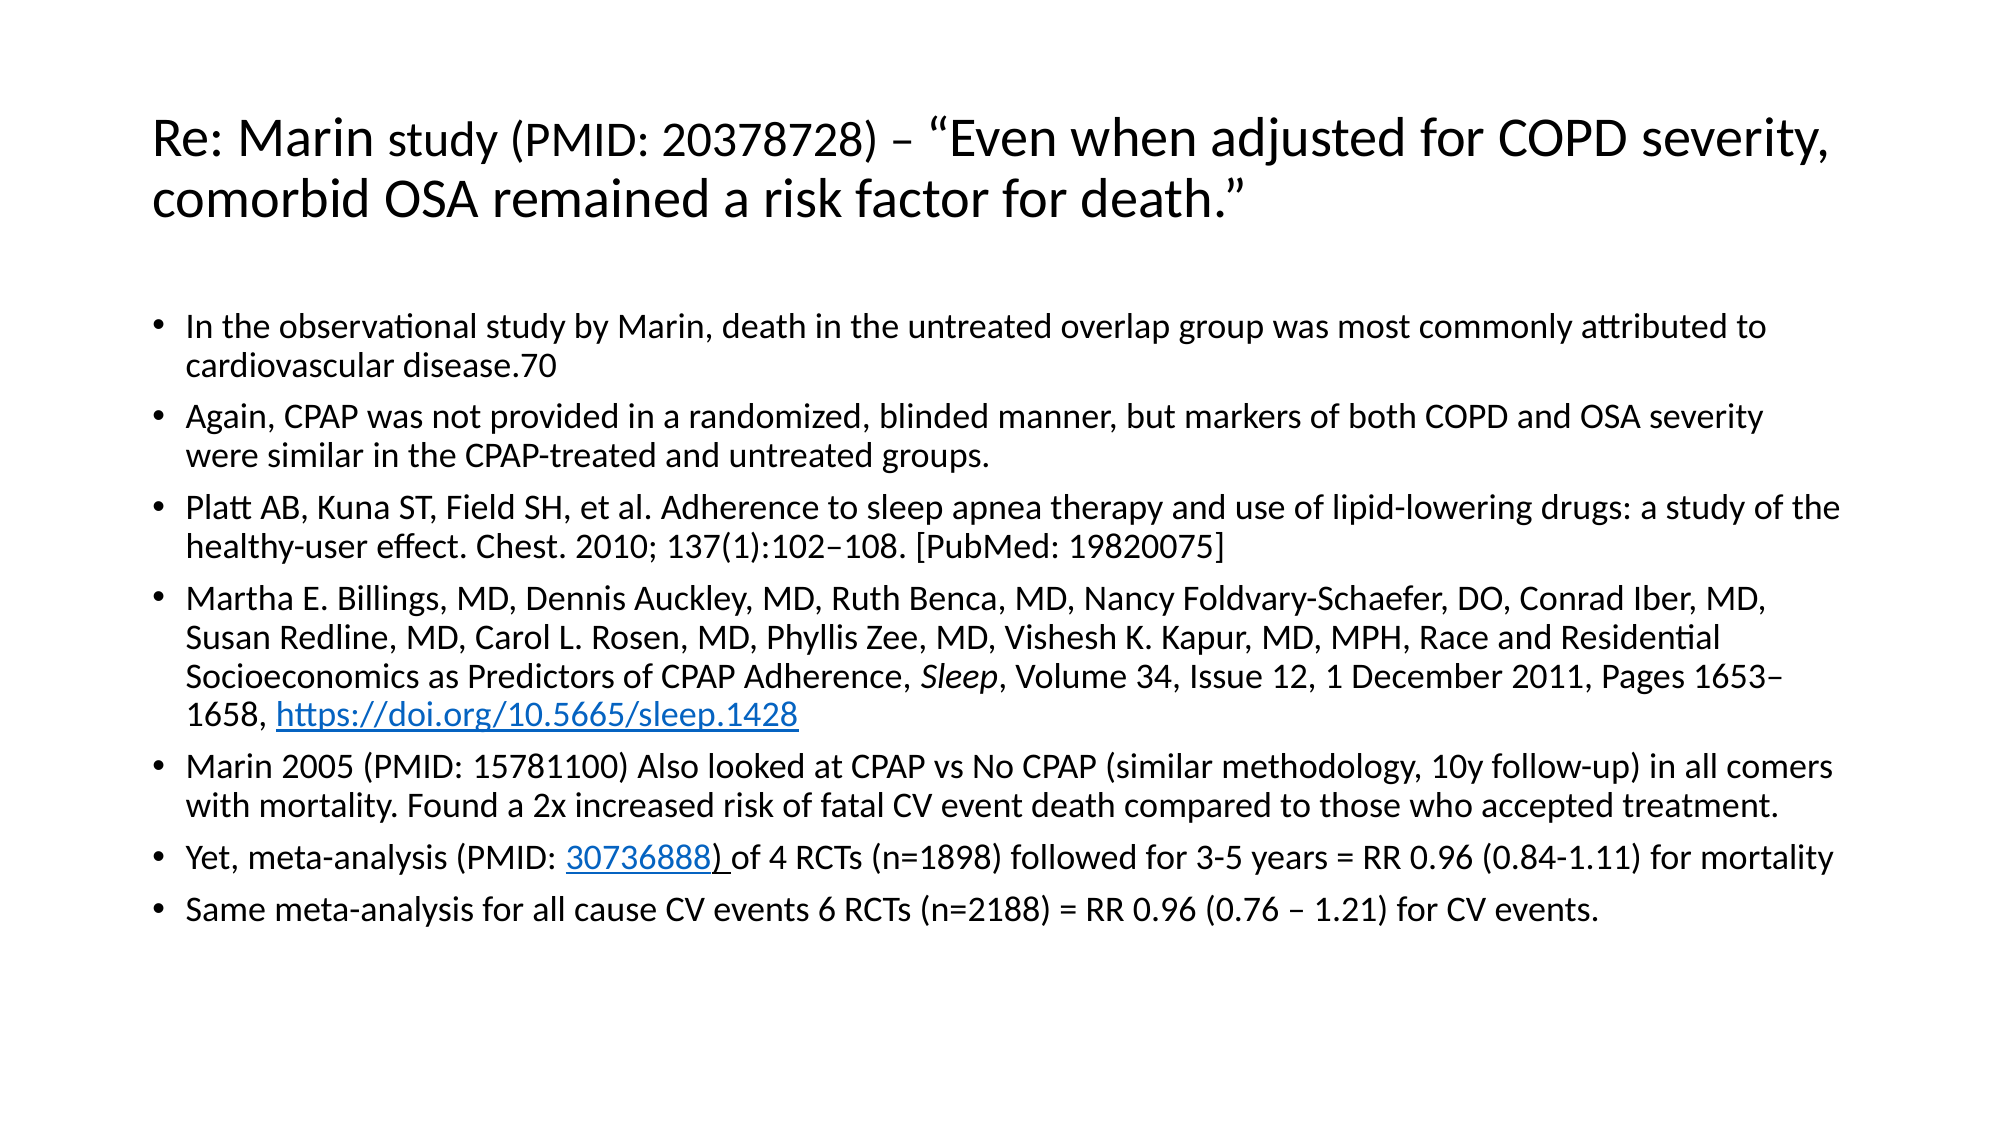

# Re: Marin study (PMID: 20378728) – “Even when adjusted for COPD severity, comorbid OSA remained a risk factor for death.”
In the observational study by Marin, death in the untreated overlap group was most commonly attributed to cardiovascular disease.70
Again, CPAP was not provided in a randomized, blinded manner, but markers of both COPD and OSA severity were similar in the CPAP-treated and untreated groups.
Platt AB, Kuna ST, Field SH, et al. Adherence to sleep apnea therapy and use of lipid-lowering drugs: a study of the healthy-user effect. Chest. 2010; 137(1):102–108. [PubMed: 19820075]
Martha E. Billings, MD, Dennis Auckley, MD, Ruth Benca, MD, Nancy Foldvary-Schaefer, DO, Conrad Iber, MD, Susan Redline, MD, Carol L. Rosen, MD, Phyllis Zee, MD, Vishesh K. Kapur, MD, MPH, Race and Residential Socioeconomics as Predictors of CPAP Adherence, Sleep, Volume 34, Issue 12, 1 December 2011, Pages 1653–1658, https://doi.org/10.5665/sleep.1428
Marin 2005 (PMID: 15781100) Also looked at CPAP vs No CPAP (similar methodology, 10y follow-up) in all comers with mortality. Found a 2x increased risk of fatal CV event death compared to those who accepted treatment.
Yet, meta-analysis (PMID: 30736888) of 4 RCTs (n=1898) followed for 3-5 years = RR 0.96 (0.84-1.11) for mortality
Same meta-analysis for all cause CV events 6 RCTs (n=2188) = RR 0.96 (0.76 – 1.21) for CV events.